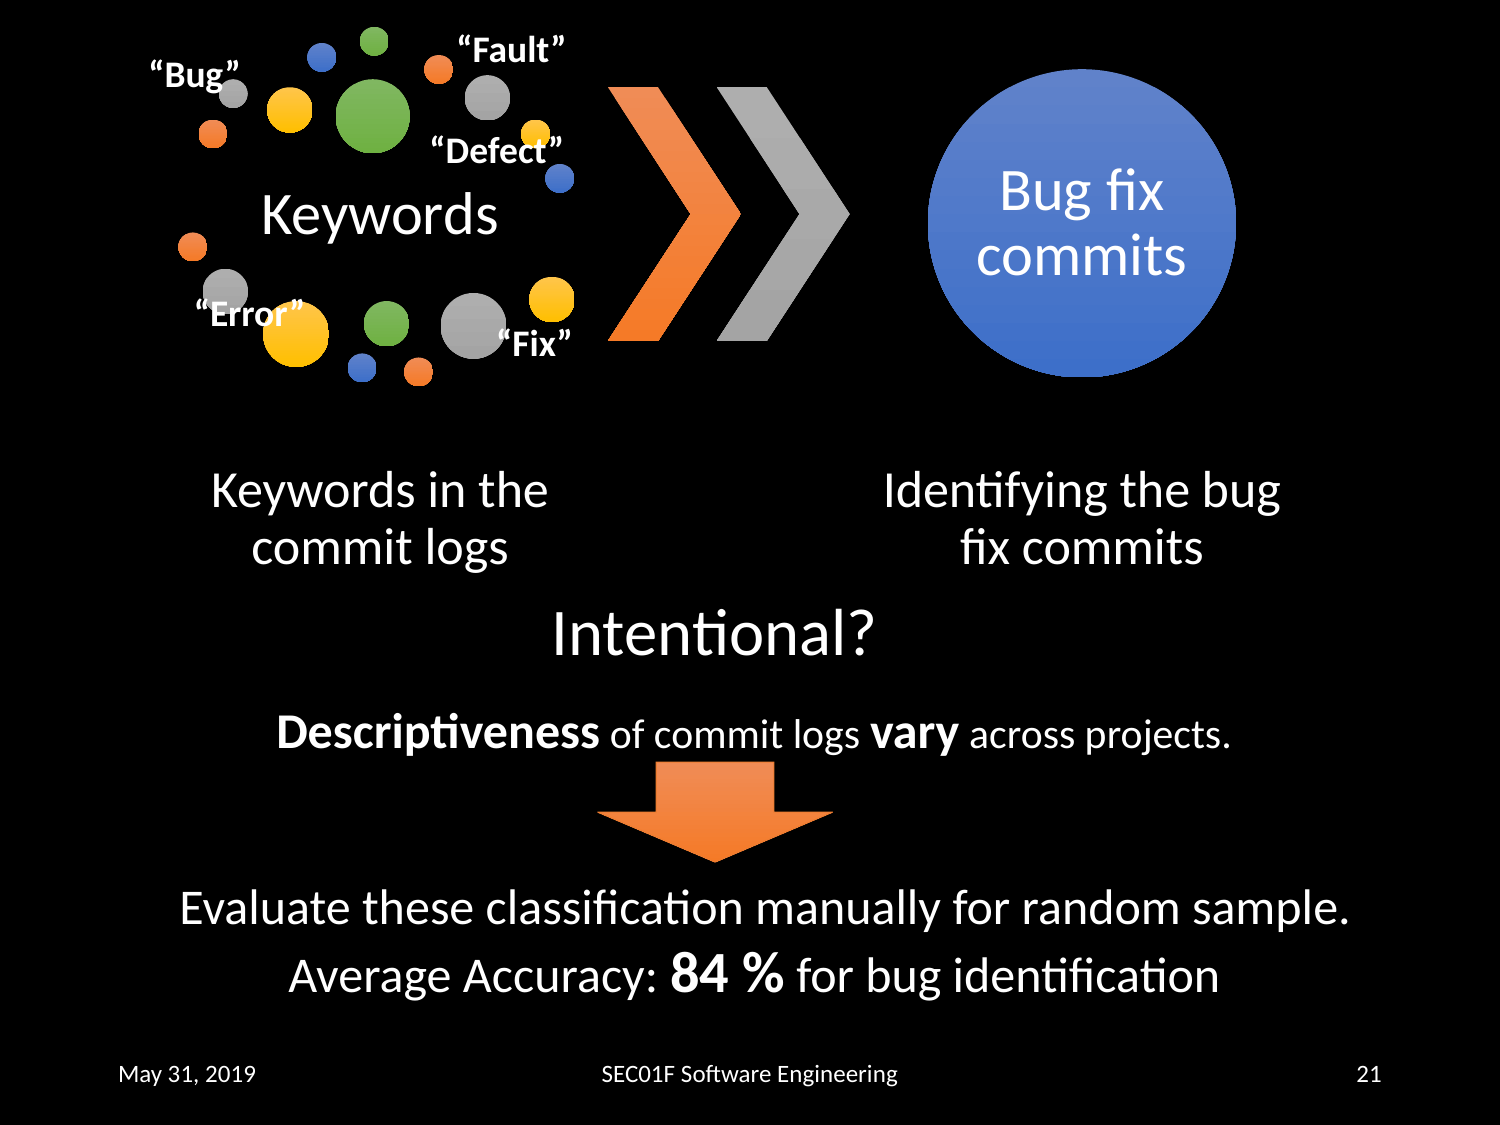

“Fault”
Keywords
Keywords in the commit logs
Bug fix commits
Identifying the bug fix commits
“Bug”
“Defect”
“Error”
“Fix”
Intentional?
Descriptiveness of commit logs vary across projects.

Evaluate these classification manually for random sample.
Average Accuracy: 84 % for bug identification
May 31, 2019
SEC01F Software Engineering
21